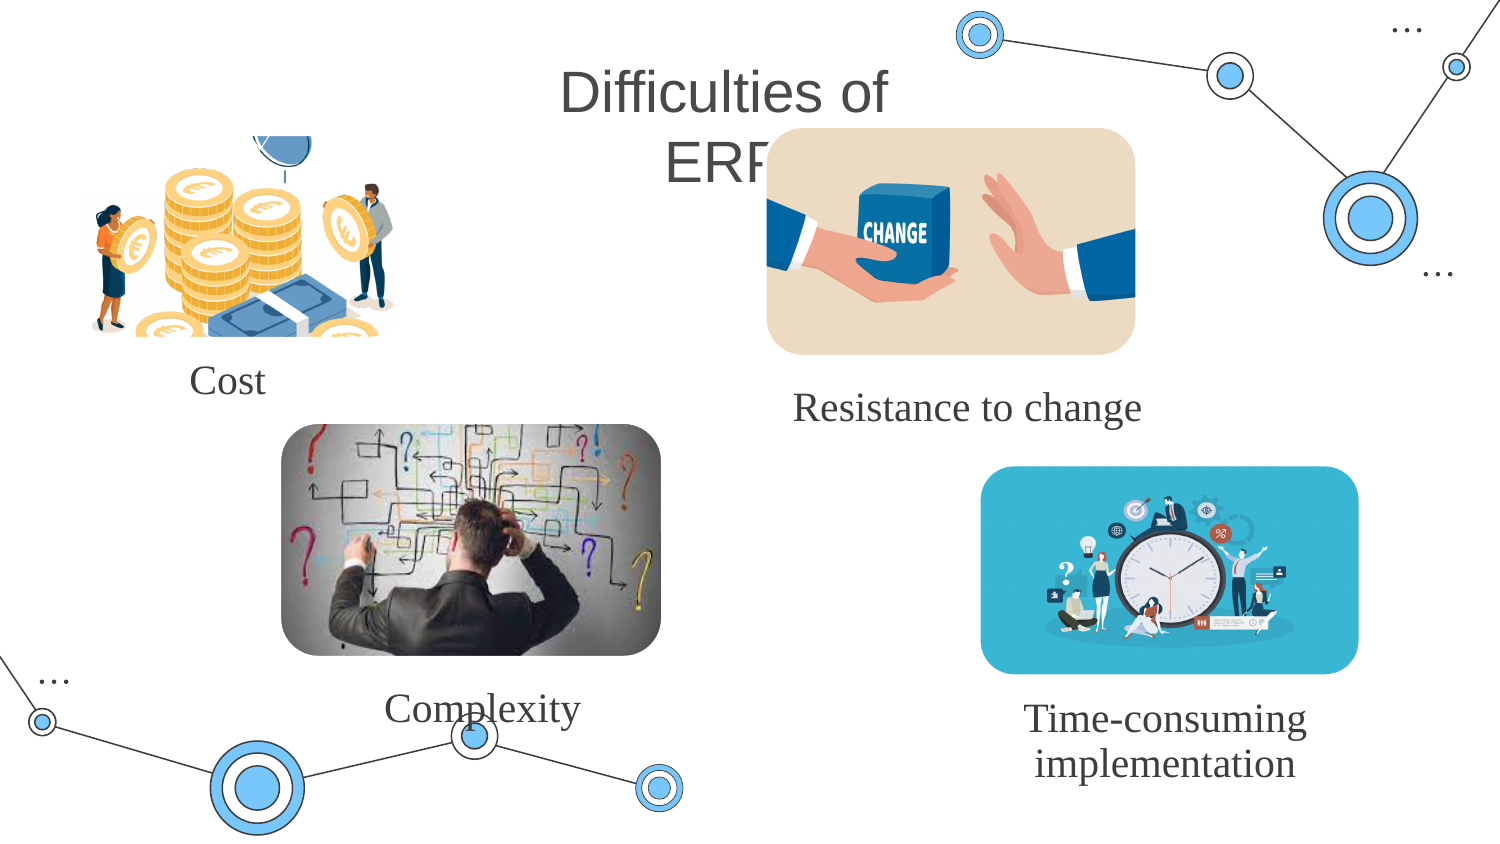

# Difficulties of ERP
Cost
Resistance to change
Complexity
Time-consuming implementation